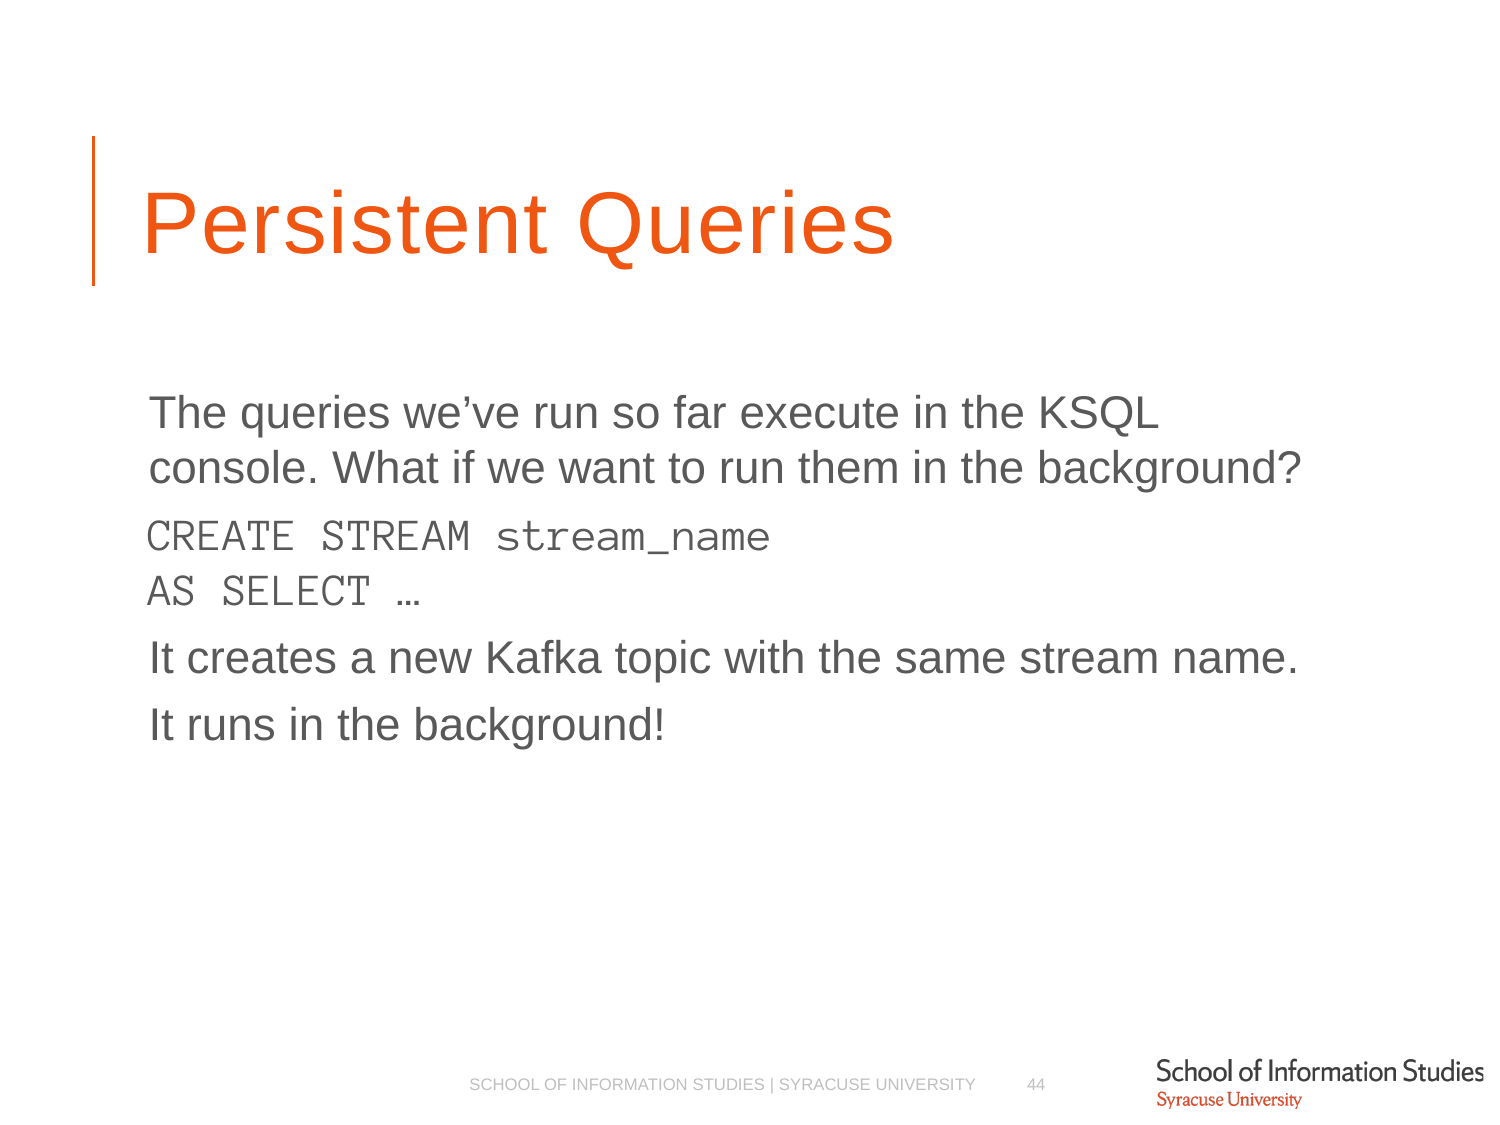

# Persistent Queries
The queries we’ve run so far execute in the KSQL console. What if we want to run them in the background?
CREATE STREAM stream_name
AS SELECT …
It creates a new Kafka topic with the same stream name.
It runs in the background!
School of Information Studies | Syracuse University
44